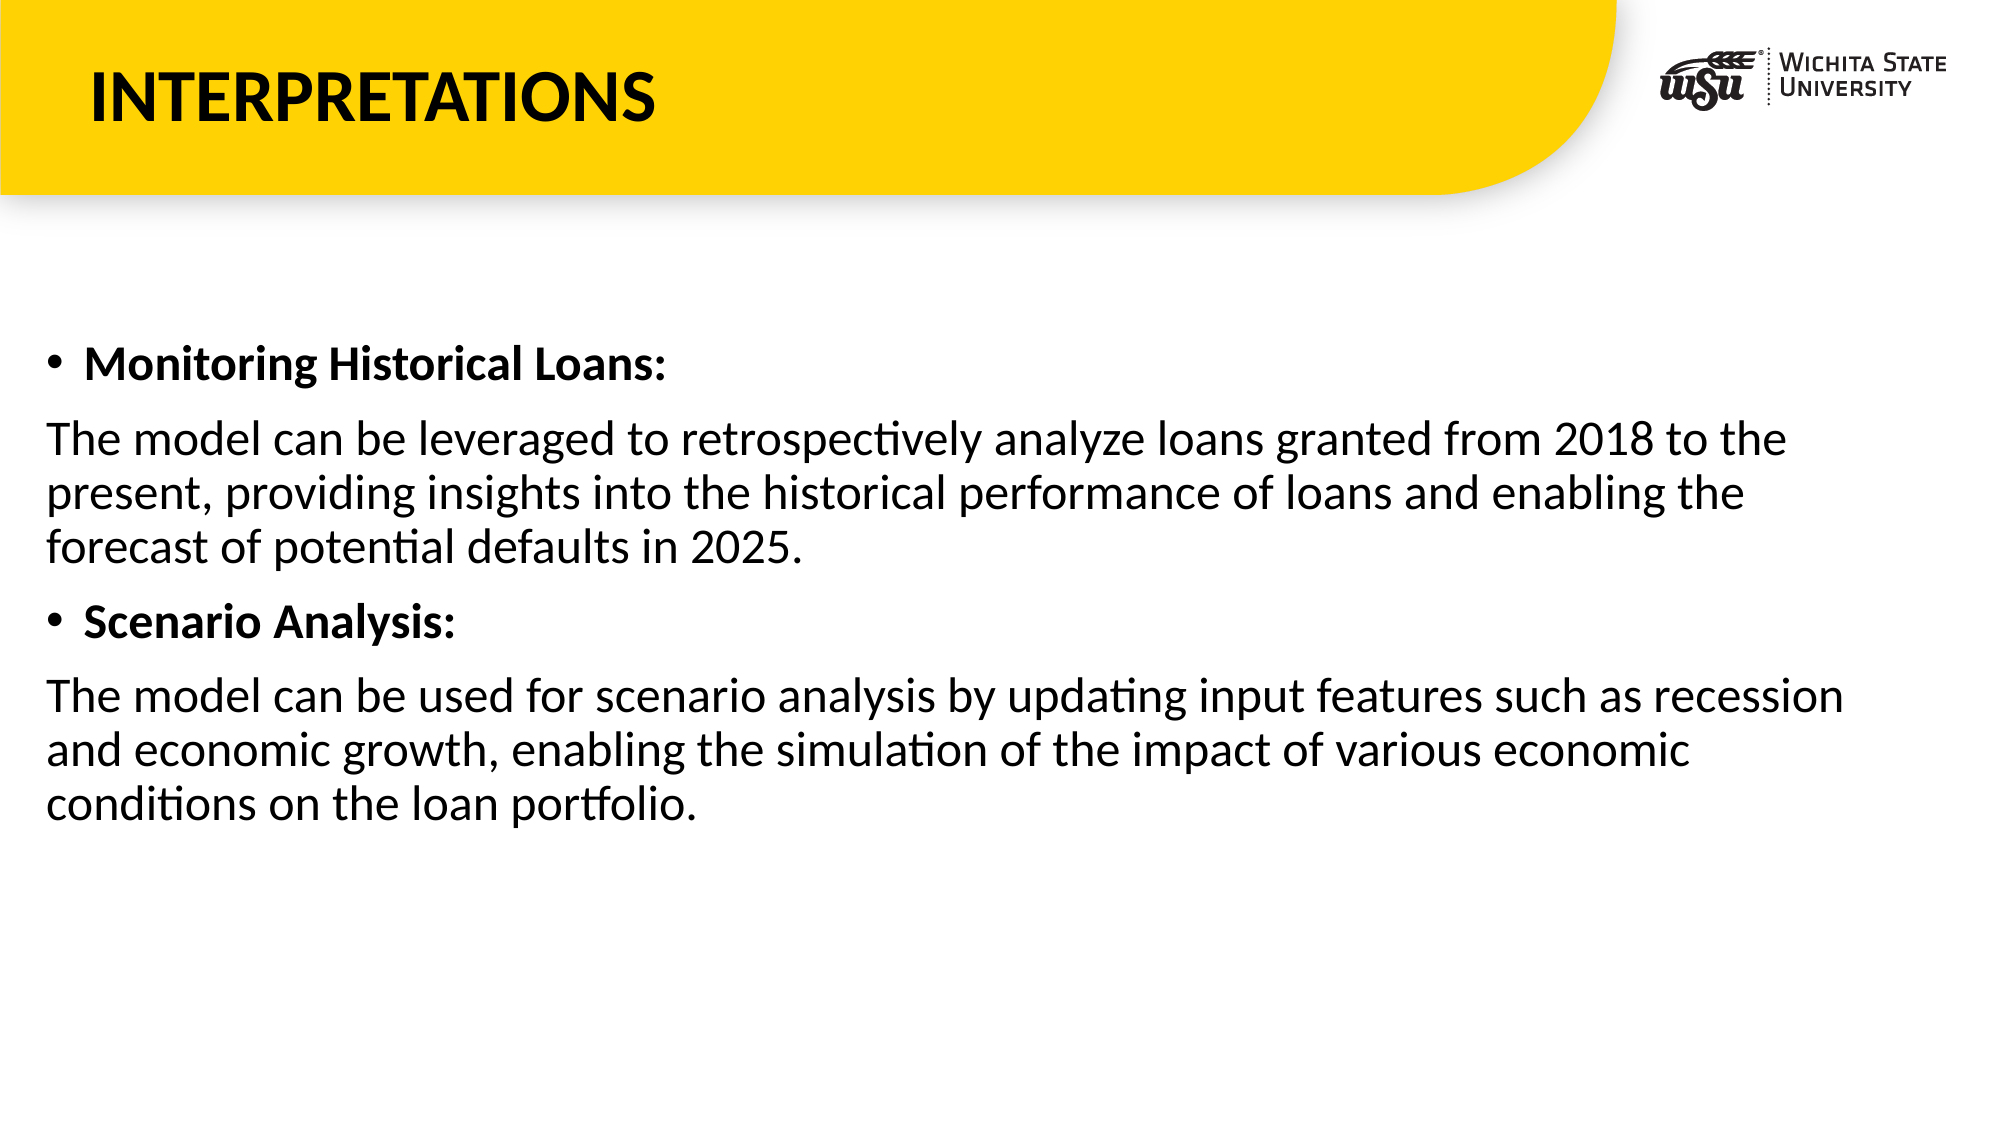

# INTERPRETATIONS

Monitoring Historical Loans:
The model can be leveraged to retrospectively analyze loans granted from 2018 to the present, providing insights into the historical performance of loans and enabling the forecast of potential defaults in 2025.
Scenario Analysis:
The model can be used for scenario analysis by updating input features such as recession and economic growth, enabling the simulation of the impact of various economic conditions on the loan portfolio.